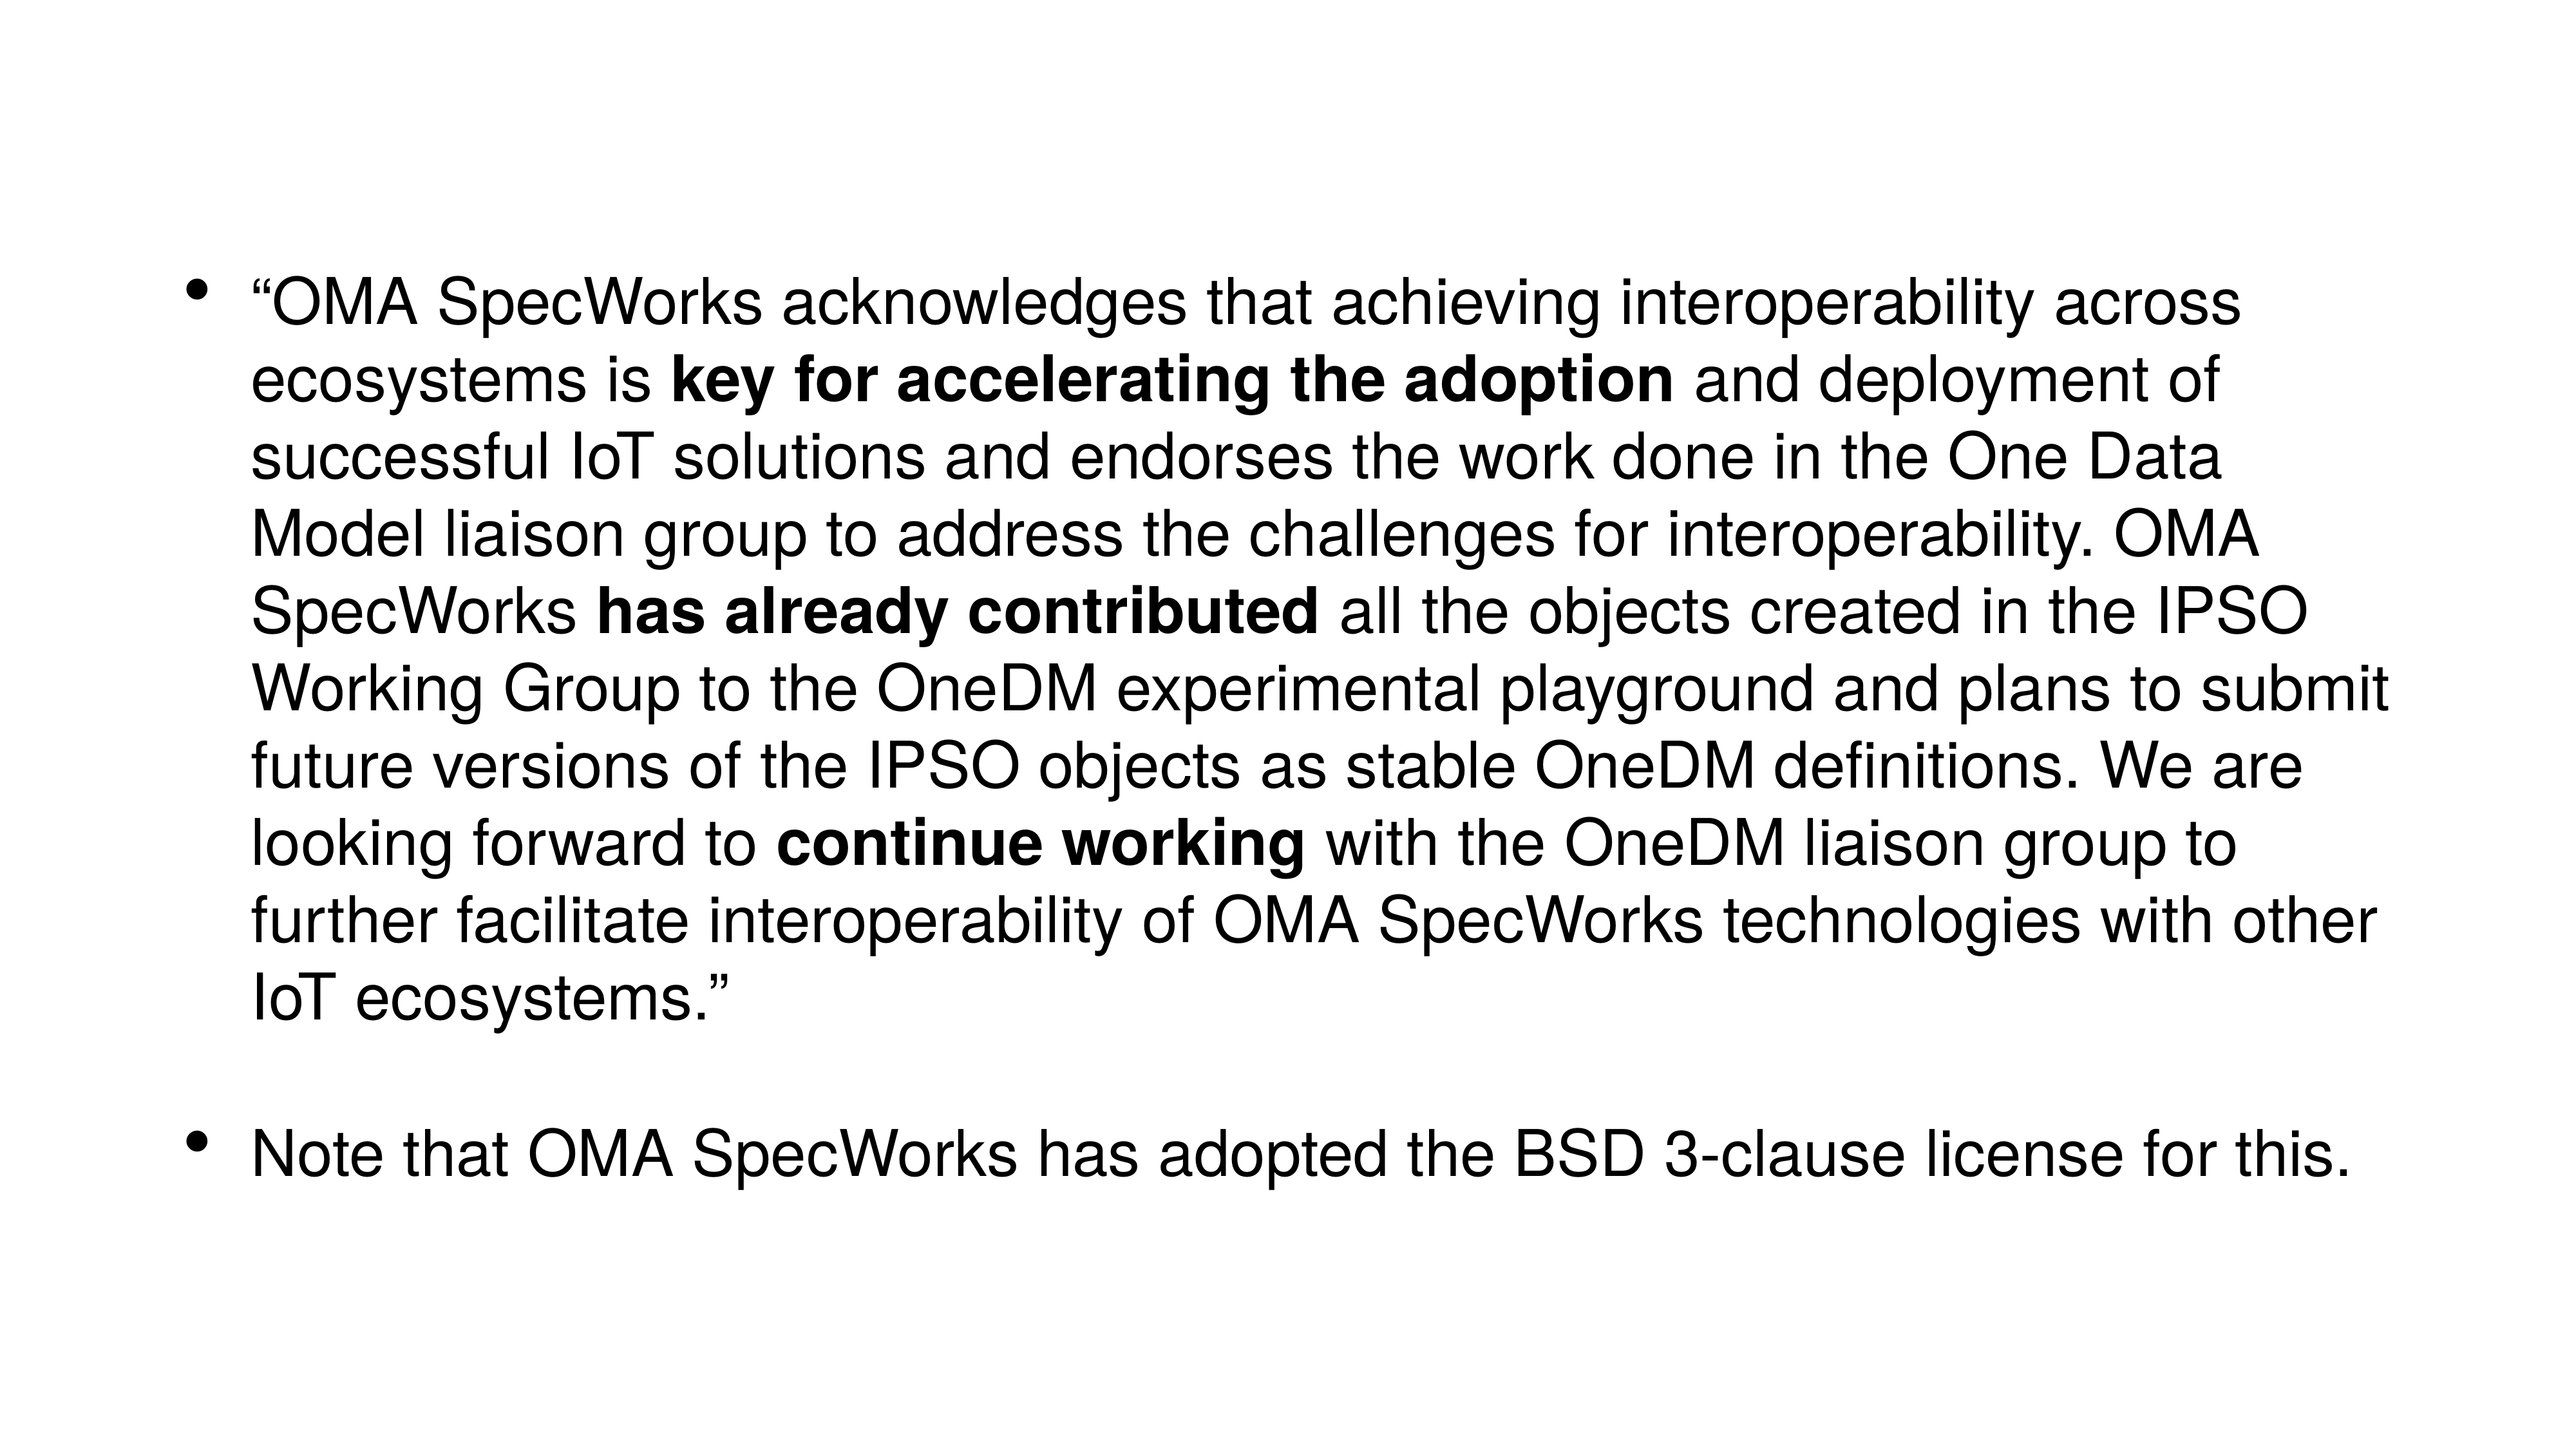

“OMA SpecWorks acknowledges that achieving interoperability across ecosystems is key for accelerating the adoption and deployment of successful IoT solutions and endorses the work done in the One Data Model liaison group to address the challenges for interoperability. OMA SpecWorks has already contributed all the objects created in the IPSO Working Group to the OneDM experimental playground and plans to submit future versions of the IPSO objects as stable OneDM definitions. We are looking forward to continue working with the OneDM liaison group to further facilitate interoperability of OMA SpecWorks technologies with other IoT ecosystems.”
Note that OMA SpecWorks has adopted the BSD 3-clause license for this.
28